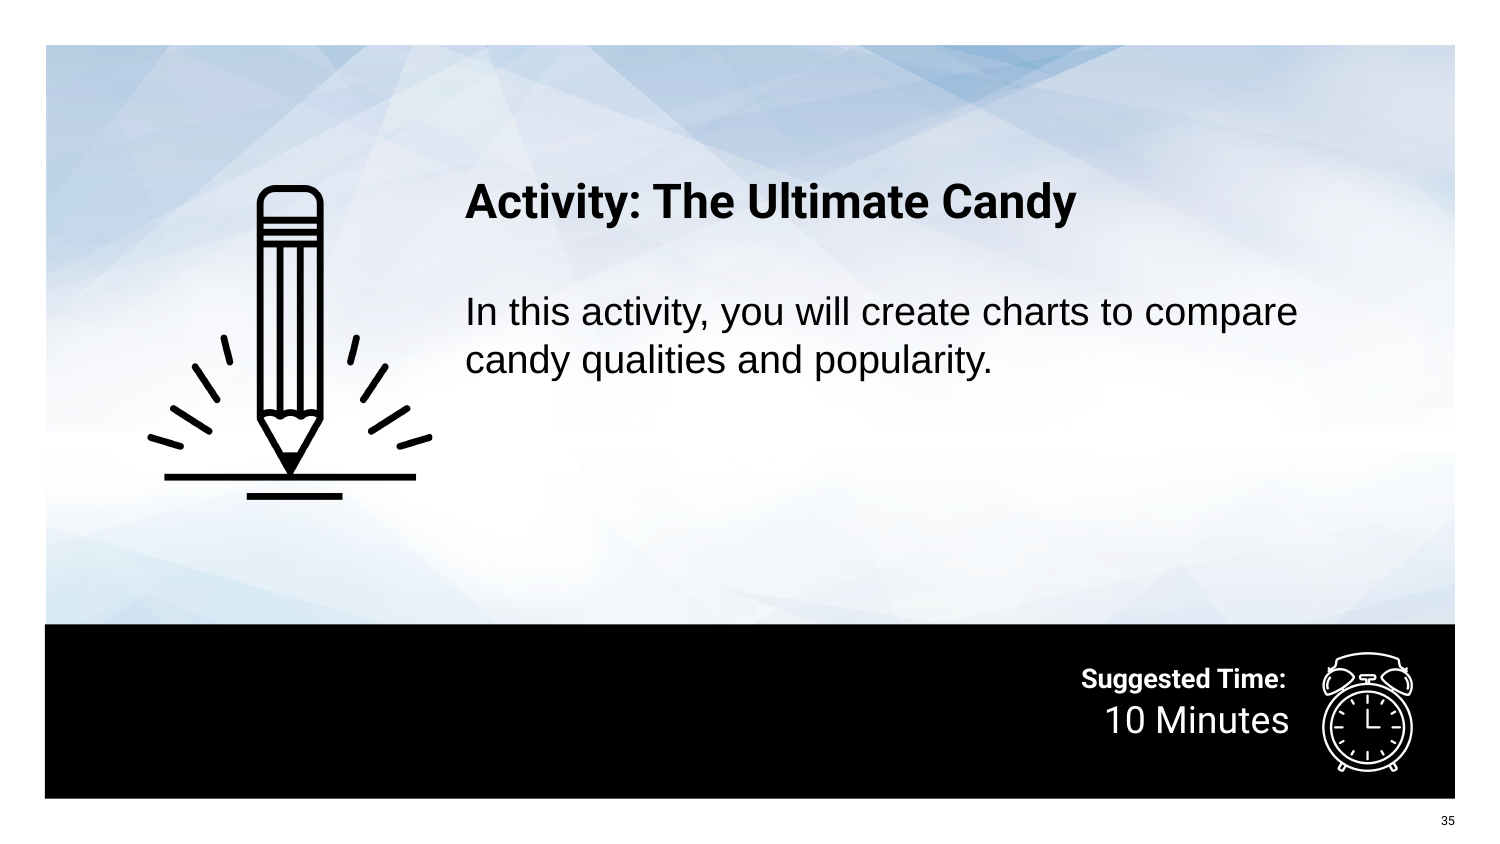

Activity: The Ultimate Candy

In this activity, you will create charts to compare candy qualities and popularity.
# 10 Minutes

35